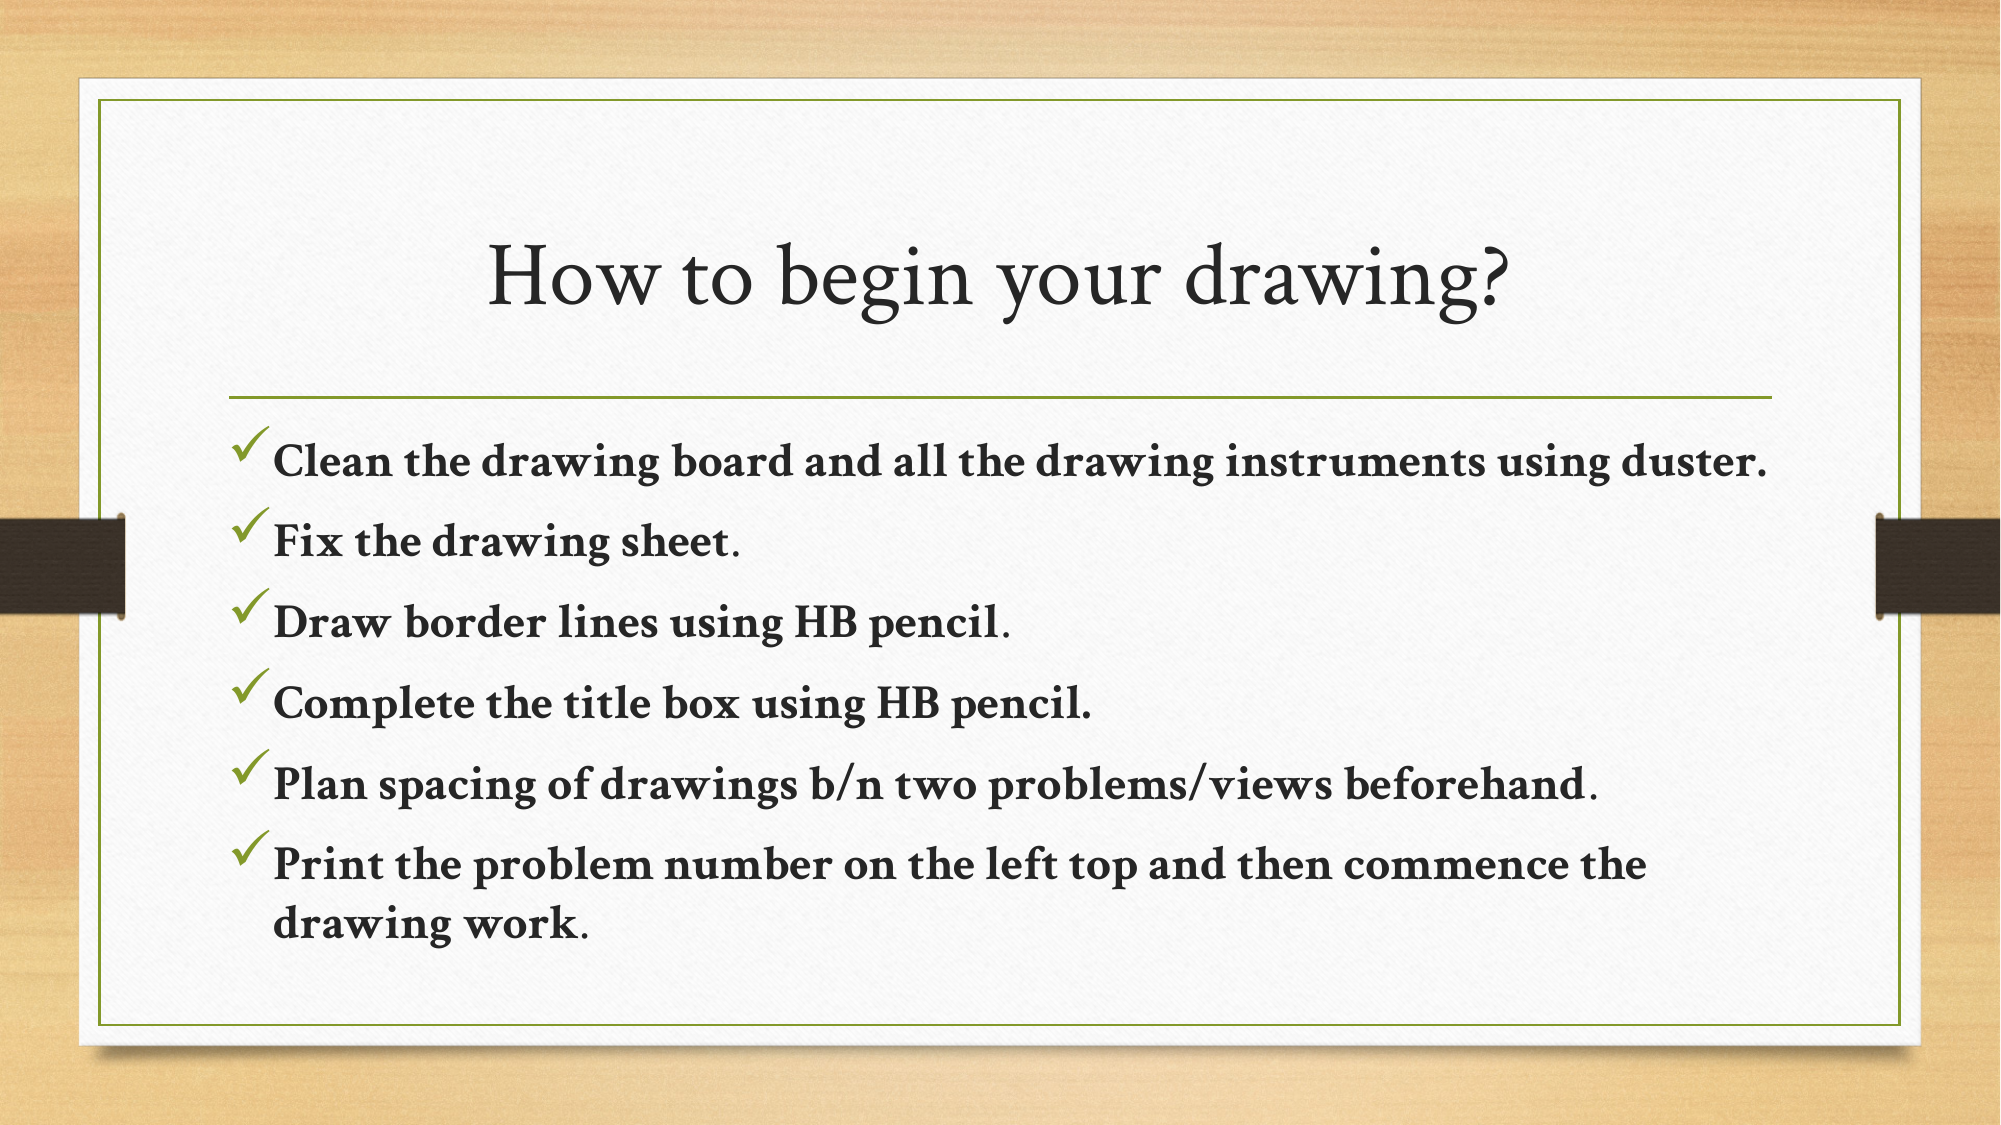

# How to begin your drawing?
Clean the drawing board and all the drawing instruments using duster.
Fix the drawing sheet.
Draw border lines using HB pencil.
Complete the title box using HB pencil.
Plan spacing of drawings b/n two problems/views beforehand.
Print the problem number on the left top and then commence the drawing work.